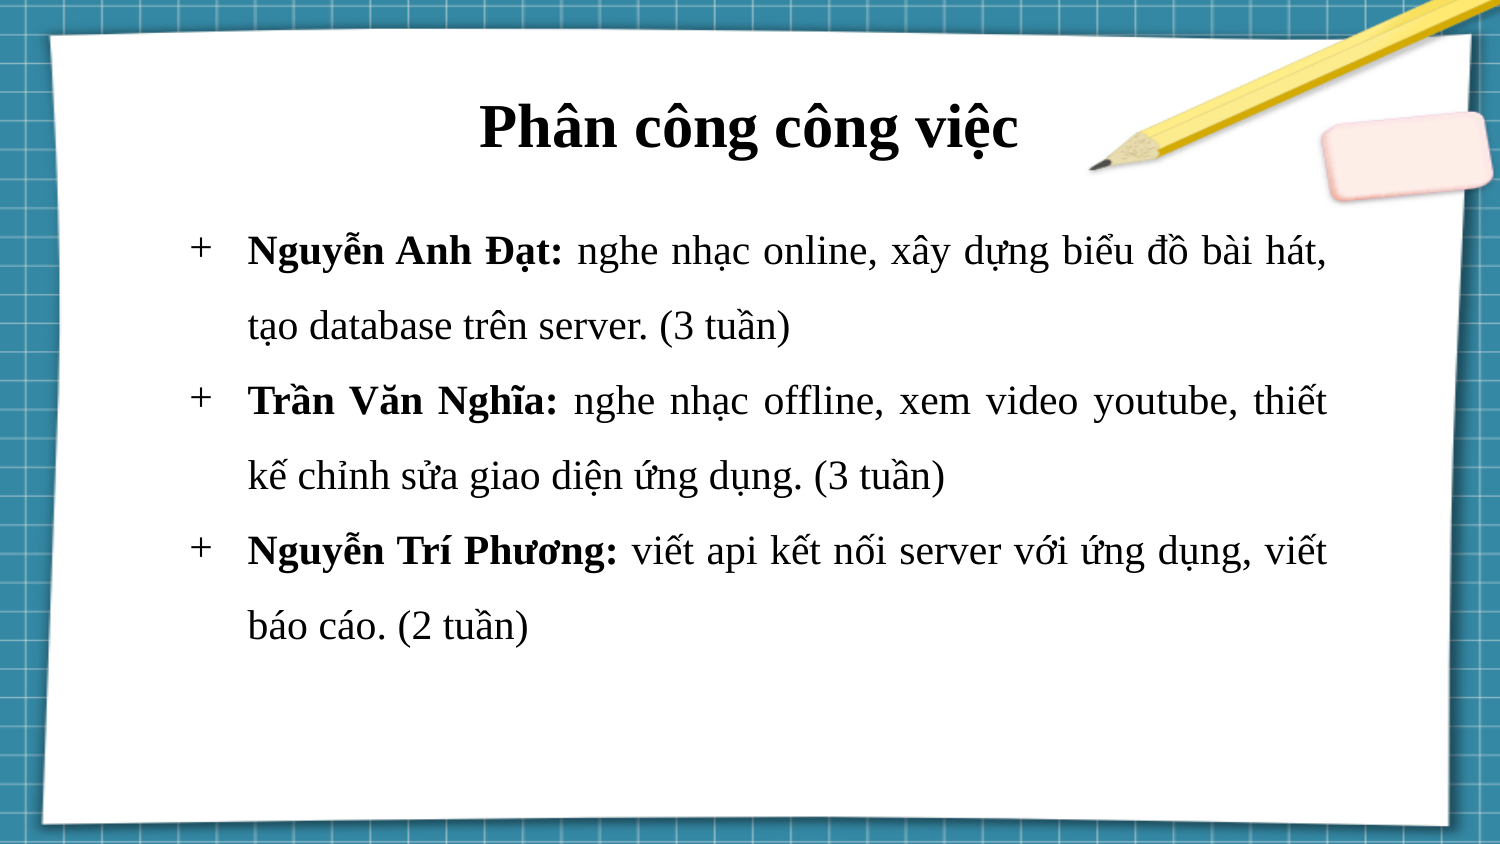

Phân công công việc
Nguyễn Anh Đạt: nghe nhạc online, xây dựng biểu đồ bài hát, tạo database trên server. (3 tuần)
Trần Văn Nghĩa: nghe nhạc offline, xem video youtube, thiết kế chỉnh sửa giao diện ứng dụng. (3 tuần)
Nguyễn Trí Phương: viết api kết nối server với ứng dụng, viết báo cáo. (2 tuần)